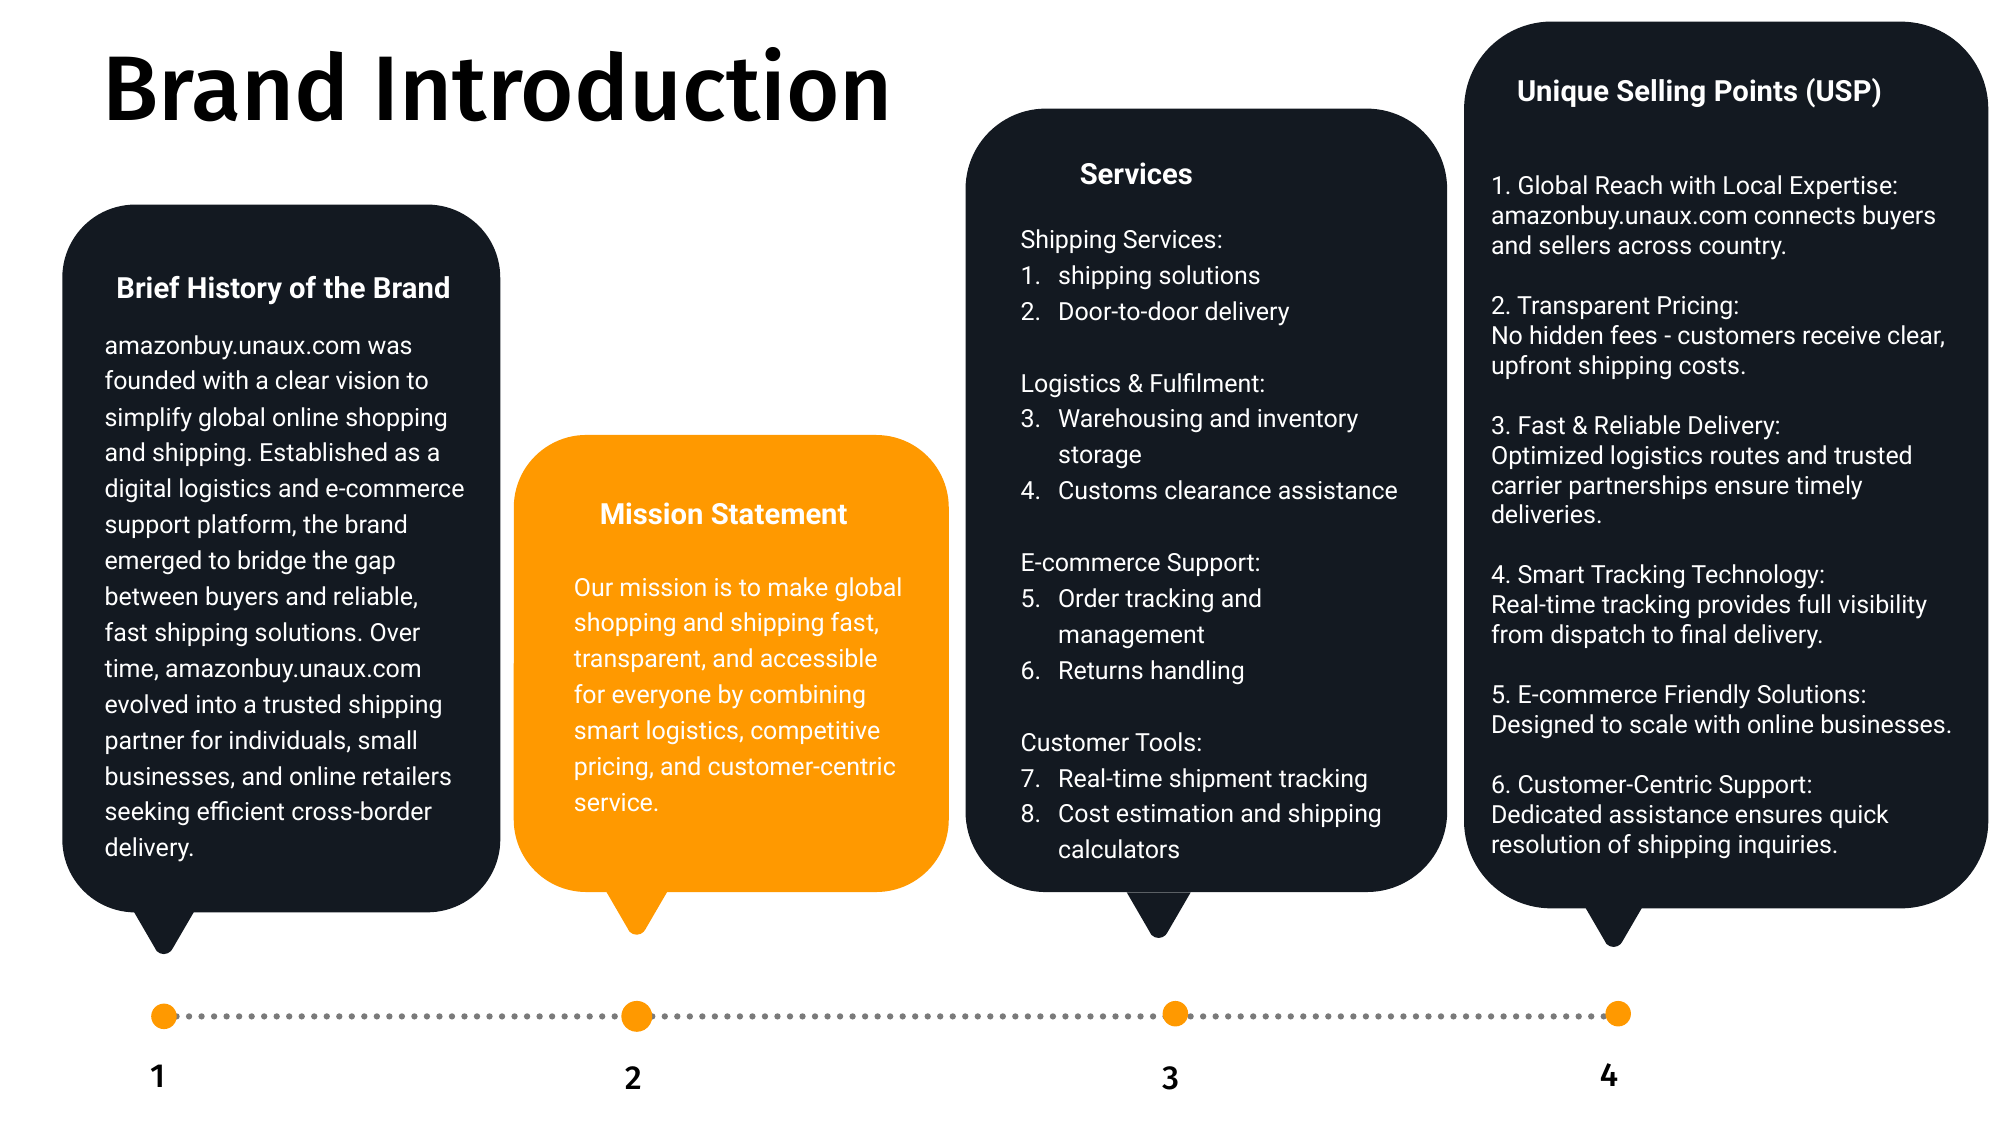

Brand Introduction

Unique Selling Points (USP)

Services
1. Global Reach with Local Expertise:
amazonbuy.unaux.com connects buyers and sellers across country.

2. Transparent Pricing:
No hidden fees - customers receive clear, upfront shipping costs.

3. Fast & Reliable Delivery:
Optimized logistics routes and trusted carrier partnerships ensure timely deliveries.

4. Smart Tracking Technology:
Real-time tracking provides full visibility from dispatch to final delivery.

5. E-commerce Friendly Solutions:
Designed to scale with online businesses.

6. Customer-Centric Support:
Dedicated assistance ensures quick resolution of shipping inquiries.

Shipping Services:
shipping solutions
Door-to-door delivery

Logistics & Fulfilment:
Warehousing and inventory storage
Customs clearance assistance

E-commerce Support:
Order tracking and management
Returns handling

Customer Tools:
Real-time shipment tracking
Cost estimation and shipping calculators
Brief History of the Brand
amazonbuy.unaux.com was founded with a clear vision to simplify global online shopping and shipping. Established as a digital logistics and e-commerce support platform, the brand emerged to bridge the gap between buyers and reliable, fast shipping solutions. Over time, amazonbuy.unaux.com evolved into a trusted shipping partner for individuals, small businesses, and online retailers seeking efficient cross-border delivery.

Mission Statement
Our mission is to make global shopping and shipping fast, transparent, and accessible for everyone by combining smart logistics, competitive pricing, and customer-centric service.

4
1
2
3